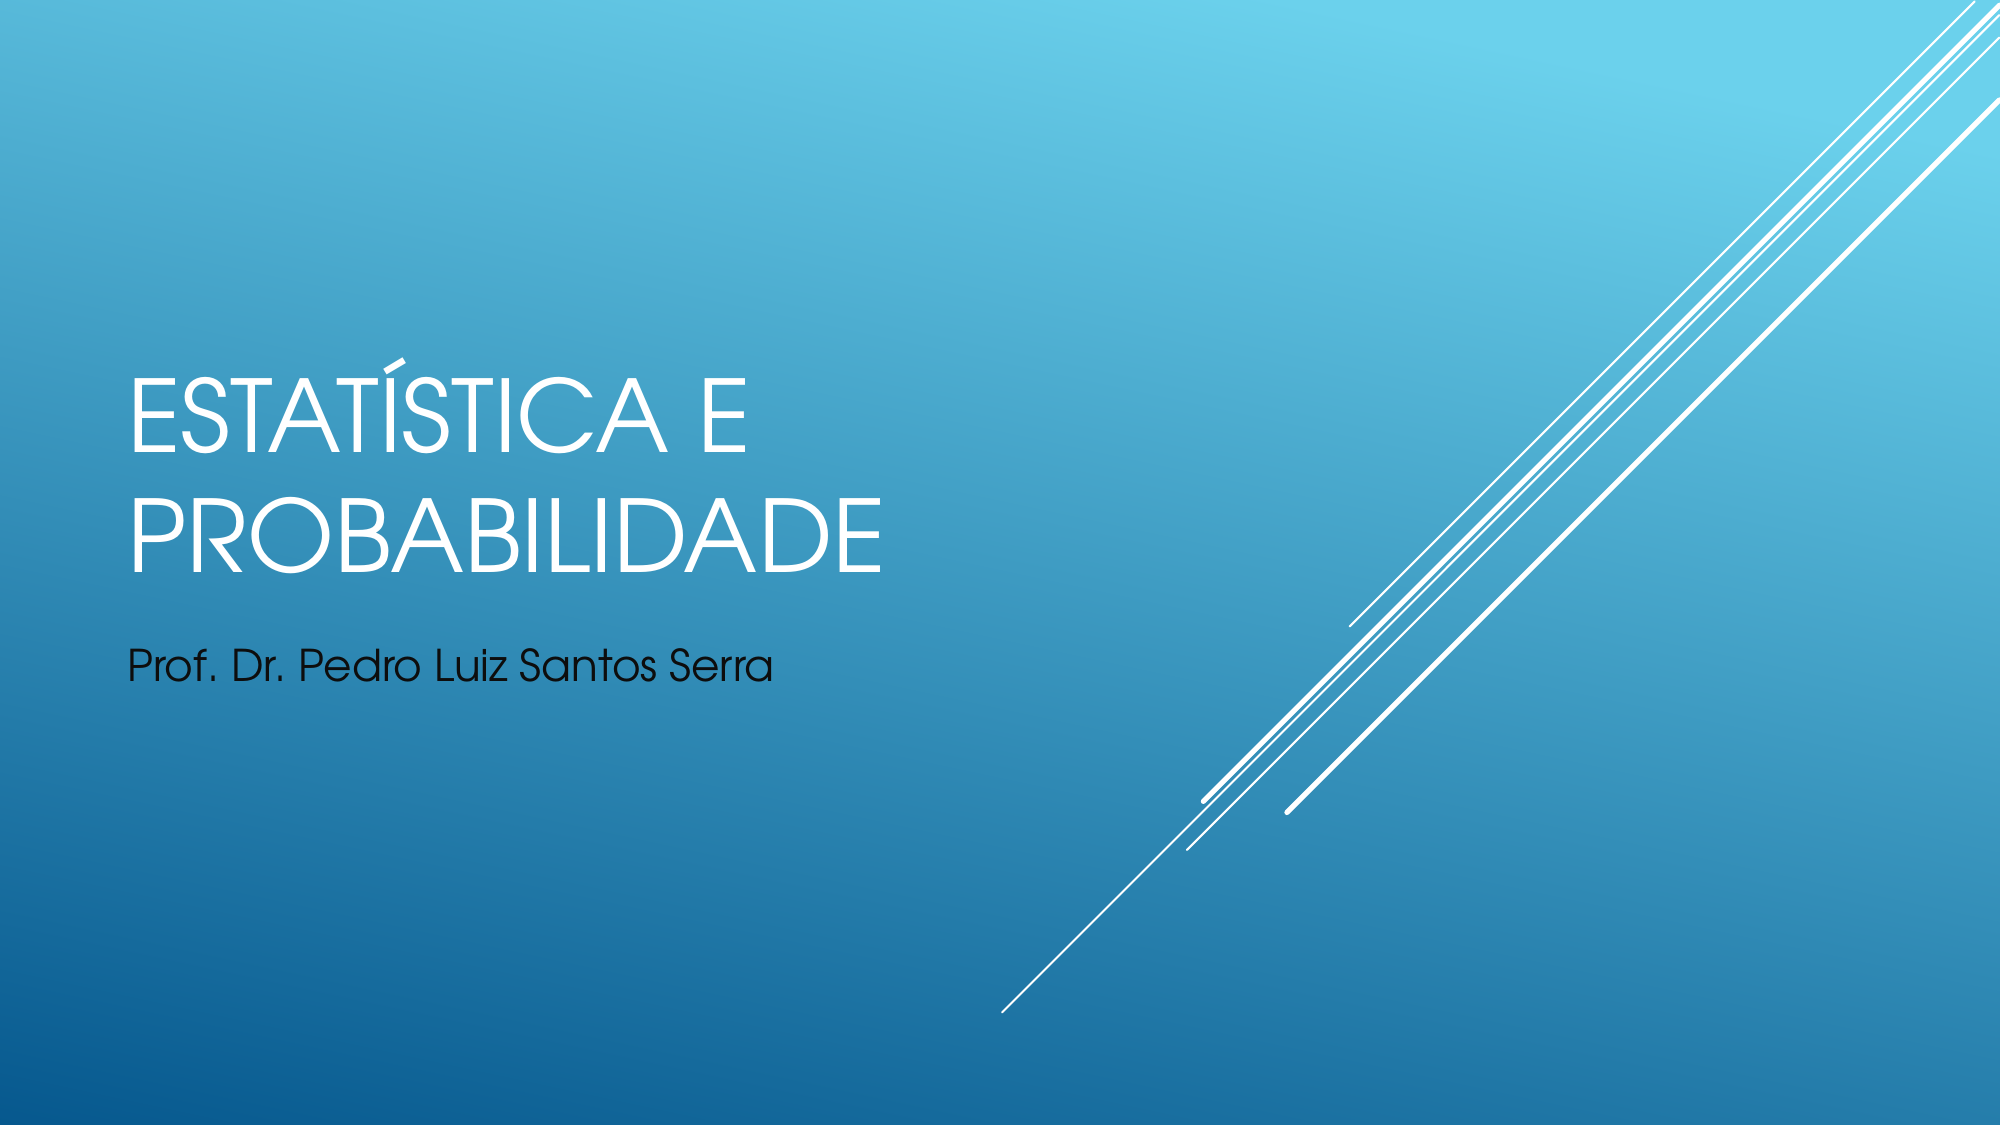

# Estatística e probabilidade
Prof. Dr. Pedro Luiz Santos Serra